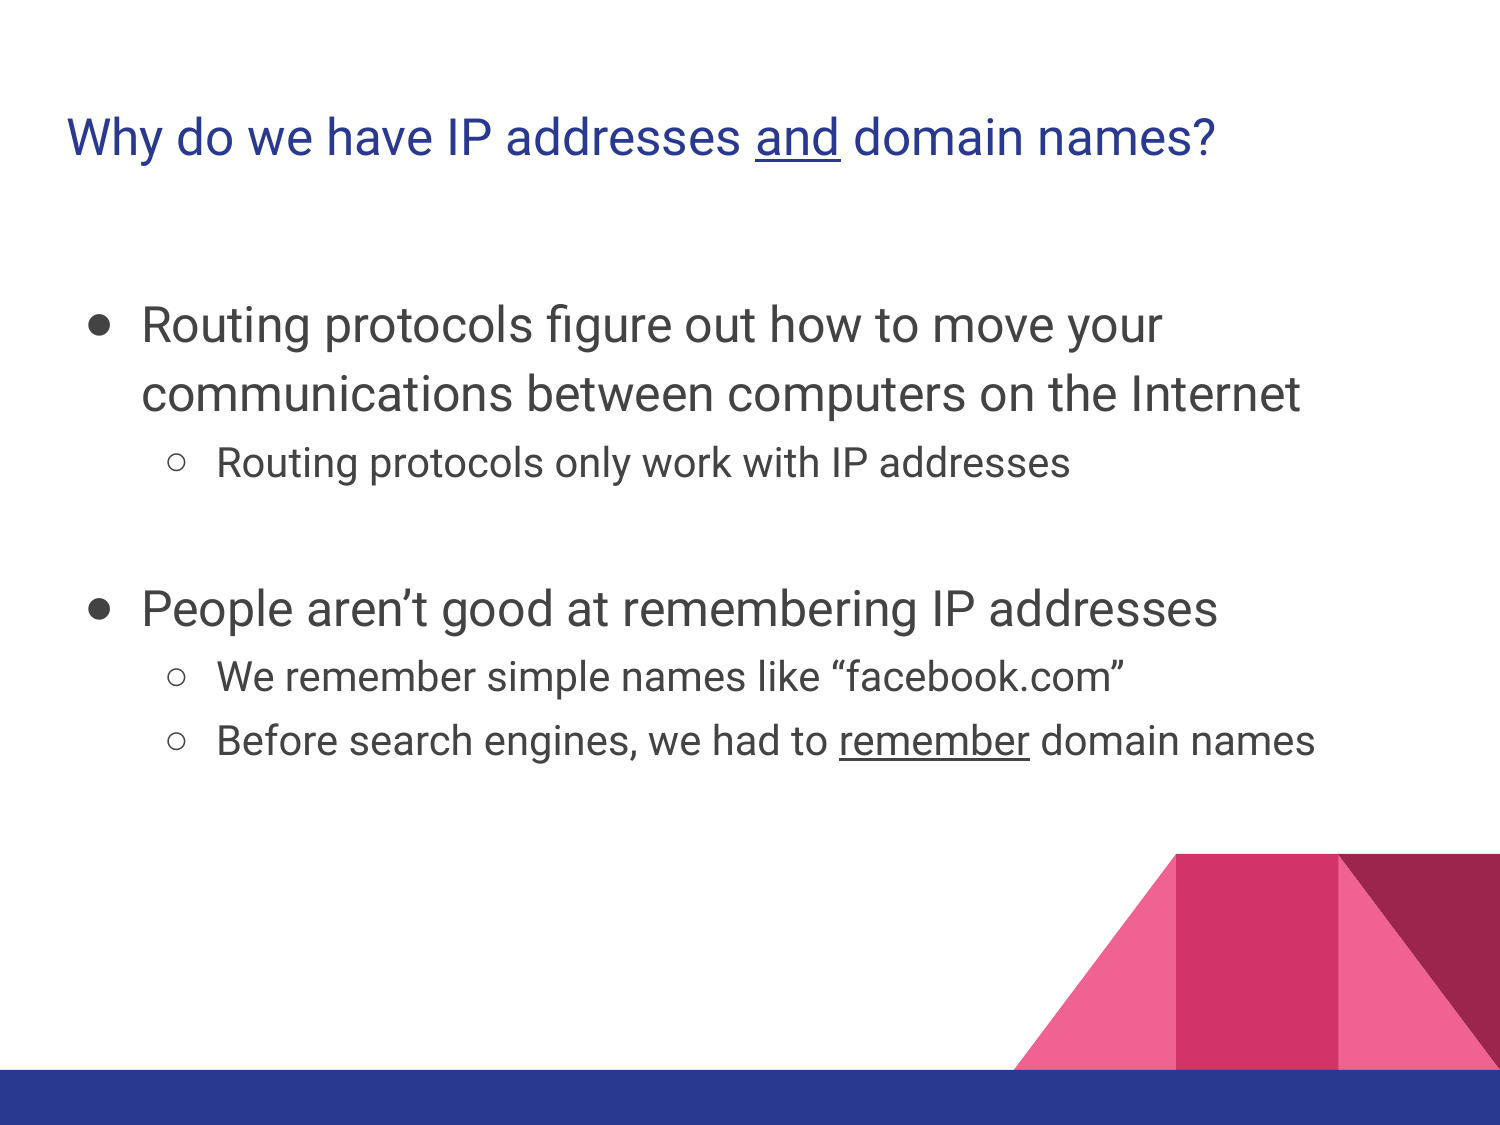

# Why do we have IP addresses and domain names?
Routing protocols figure out how to move your communications between computers on the Internet
Routing protocols only work with IP addresses

People aren’t good at remembering IP addresses
We remember simple names like “facebook.com”
Before search engines, we had to remember domain names